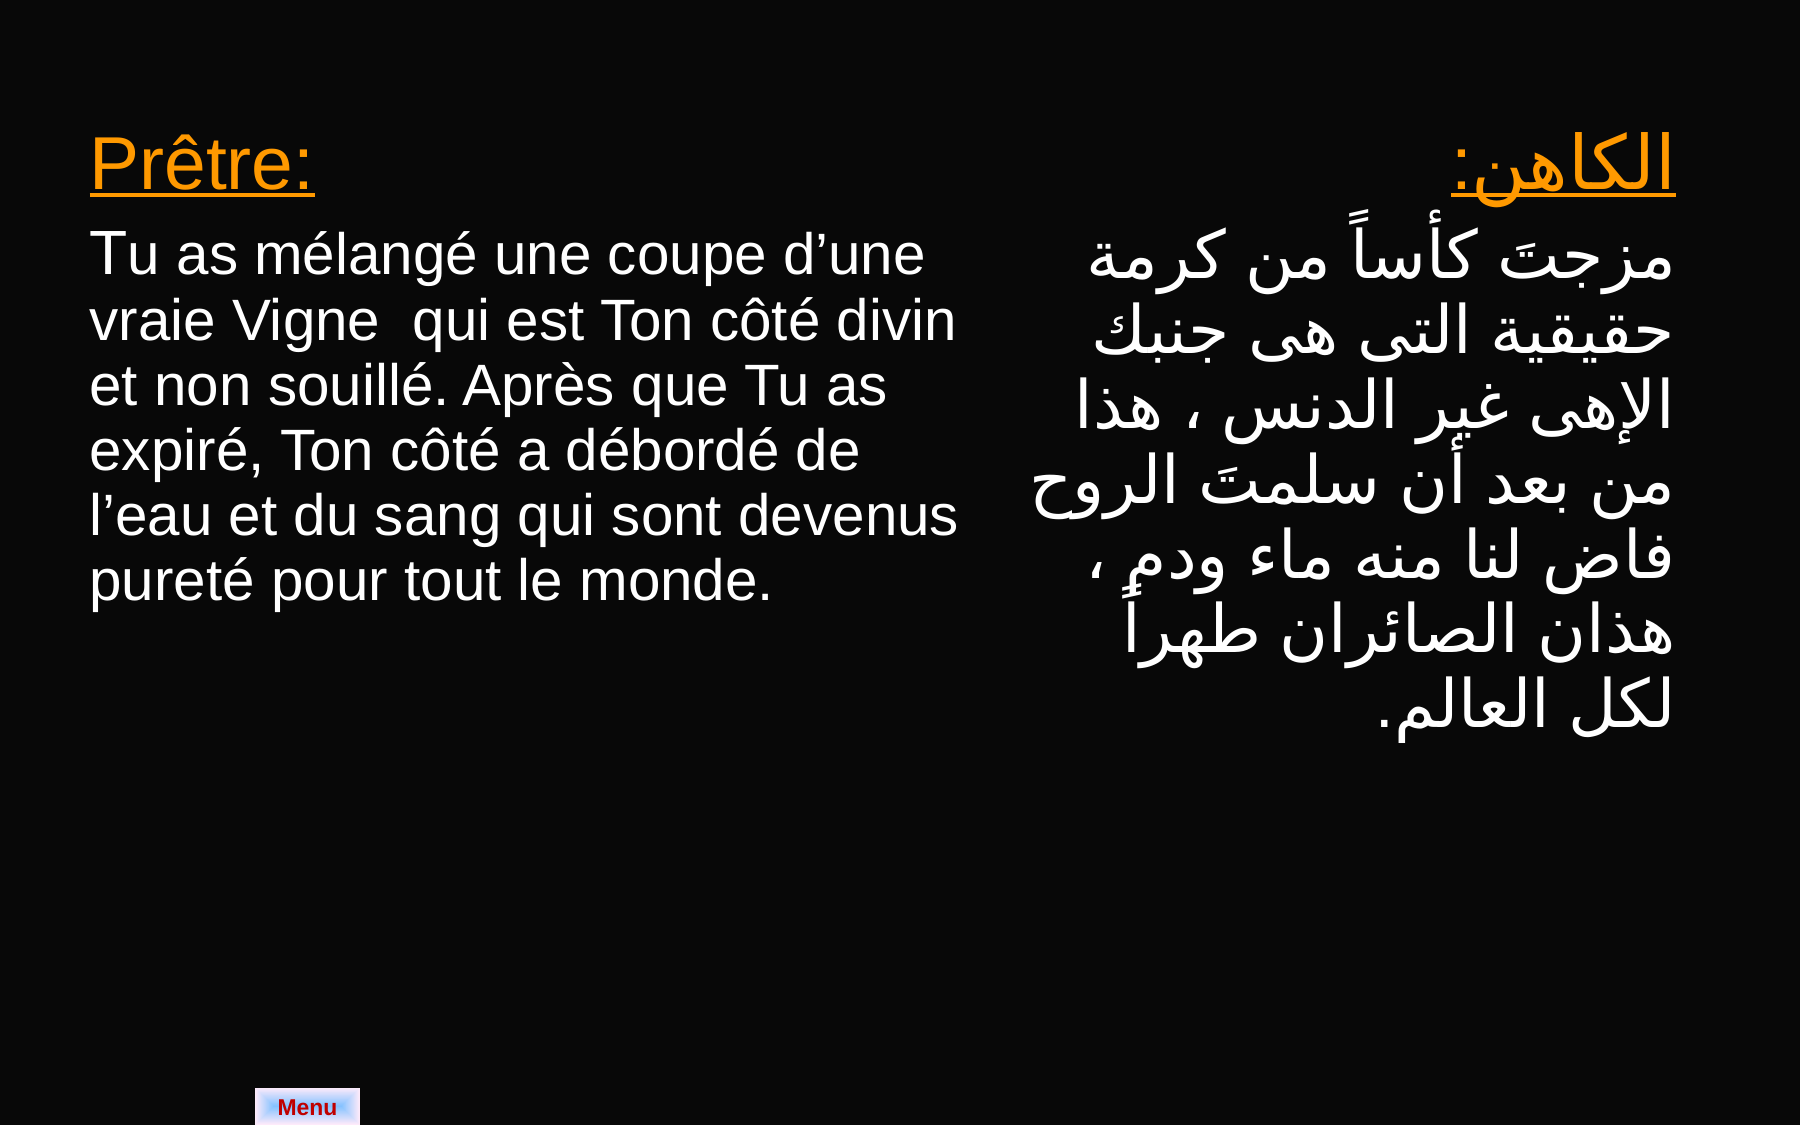

| Prêtre: Tu as mélangé une coupe d’une vraie Vigne qui est Ton côté divin et non souillé. Après que Tu as expiré, Ton côté a débordé de l’eau et du sang qui sont devenus pureté pour tout le monde. | الكاهن: مزجتَ كأساً من كرمة حقيقية التى هى جنبك الإهى غير الدنس ، هذا من بعد أن سلمتَ الروح فاض لنا منه ماء ودم ، هذان الصائران طهراً لكل العالم. |
| --- | --- |

Menu